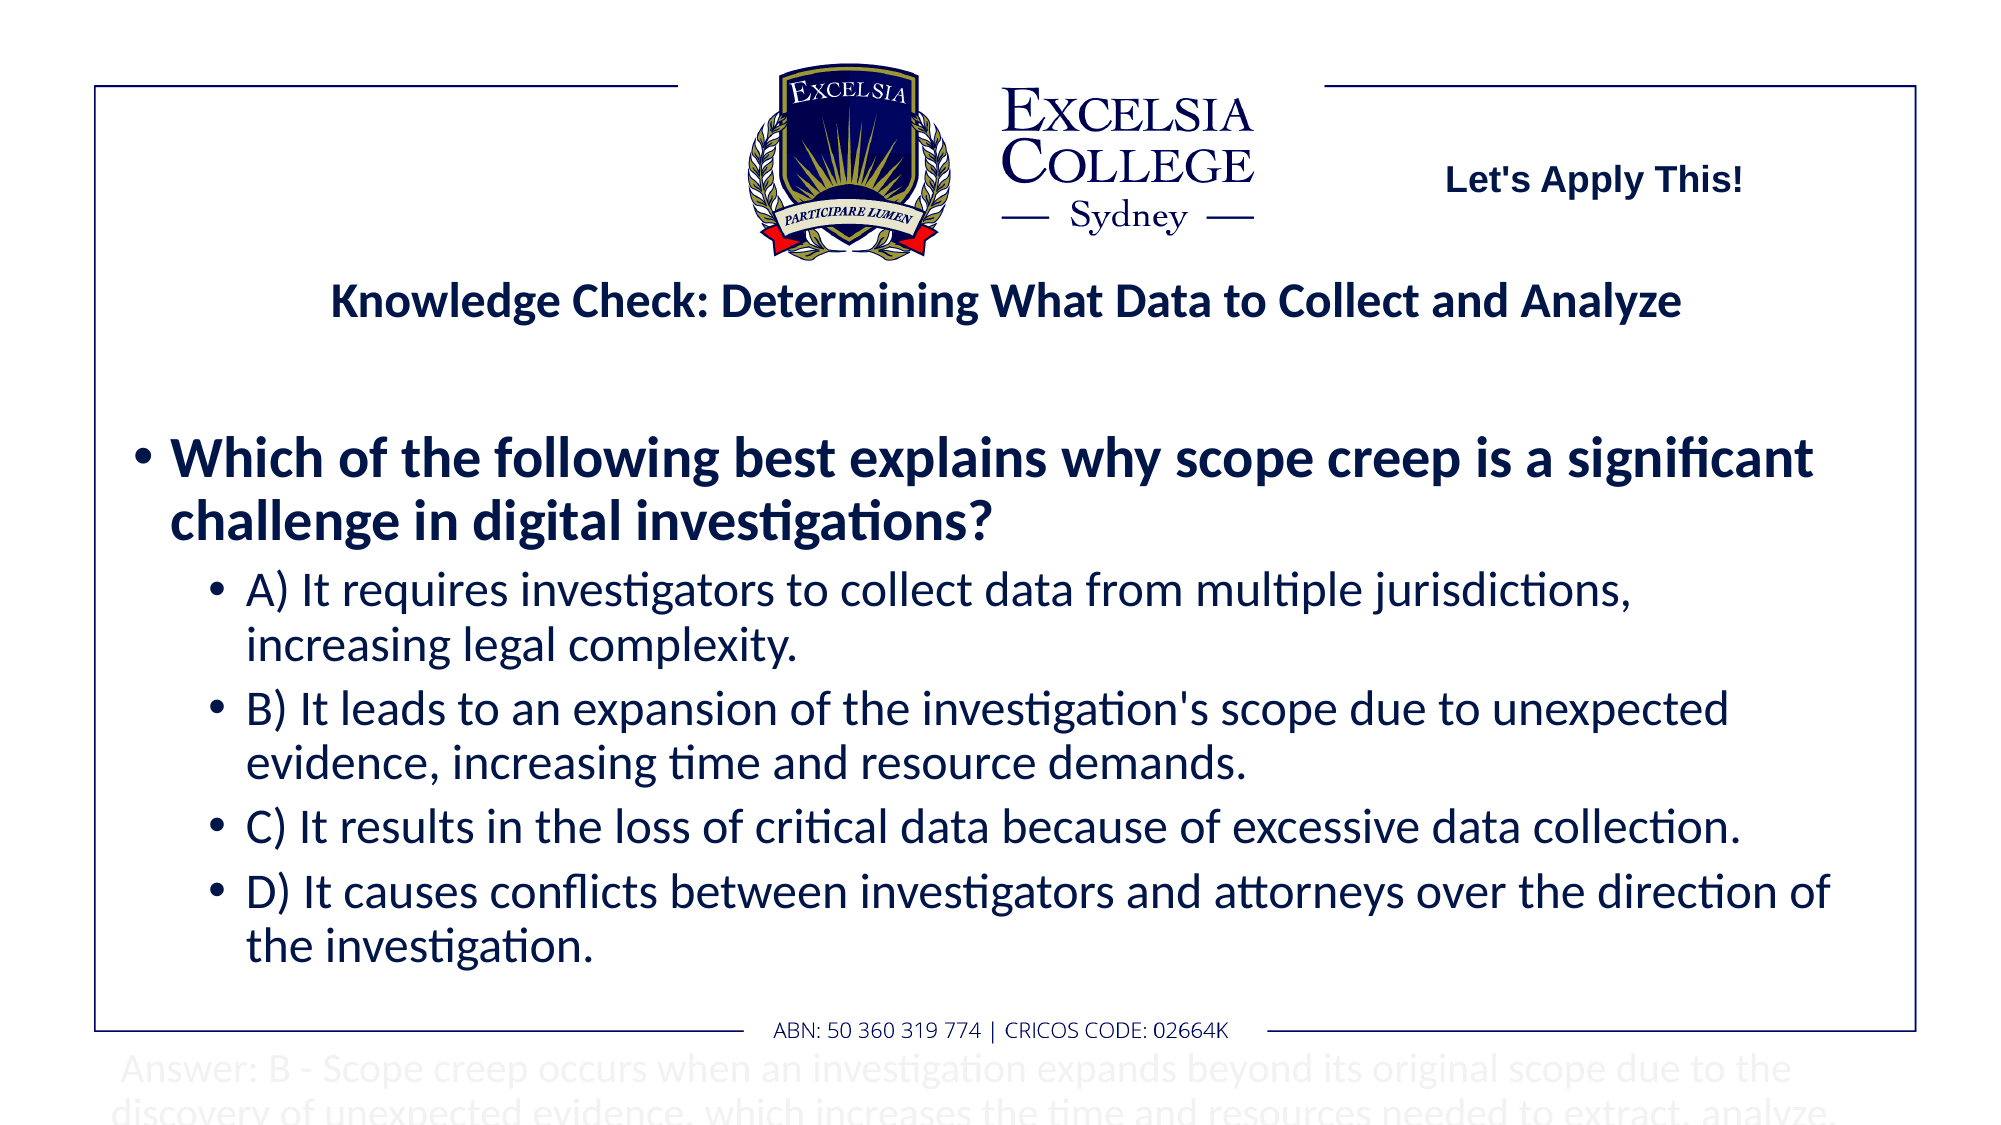

Let's Apply This!
# Knowledge Check: Determining What Data to Collect and Analyze

Which of the following best explains why scope creep is a significant challenge in digital investigations?
A) It requires investigators to collect data from multiple jurisdictions, increasing legal complexity.
B) It leads to an expansion of the investigation's scope due to unexpected evidence, increasing time and resource demands.
C) It results in the loss of critical data because of excessive data collection.
D) It causes conflicts between investigators and attorneys over the direction of the investigation.

 Answer: B - Scope creep occurs when an investigation expands beyond its original scope due to the discovery of unexpected evidence, which increases the time and resources needed to extract, analyze, and present evidence. This is directly mentioned in the text as a key challenge.